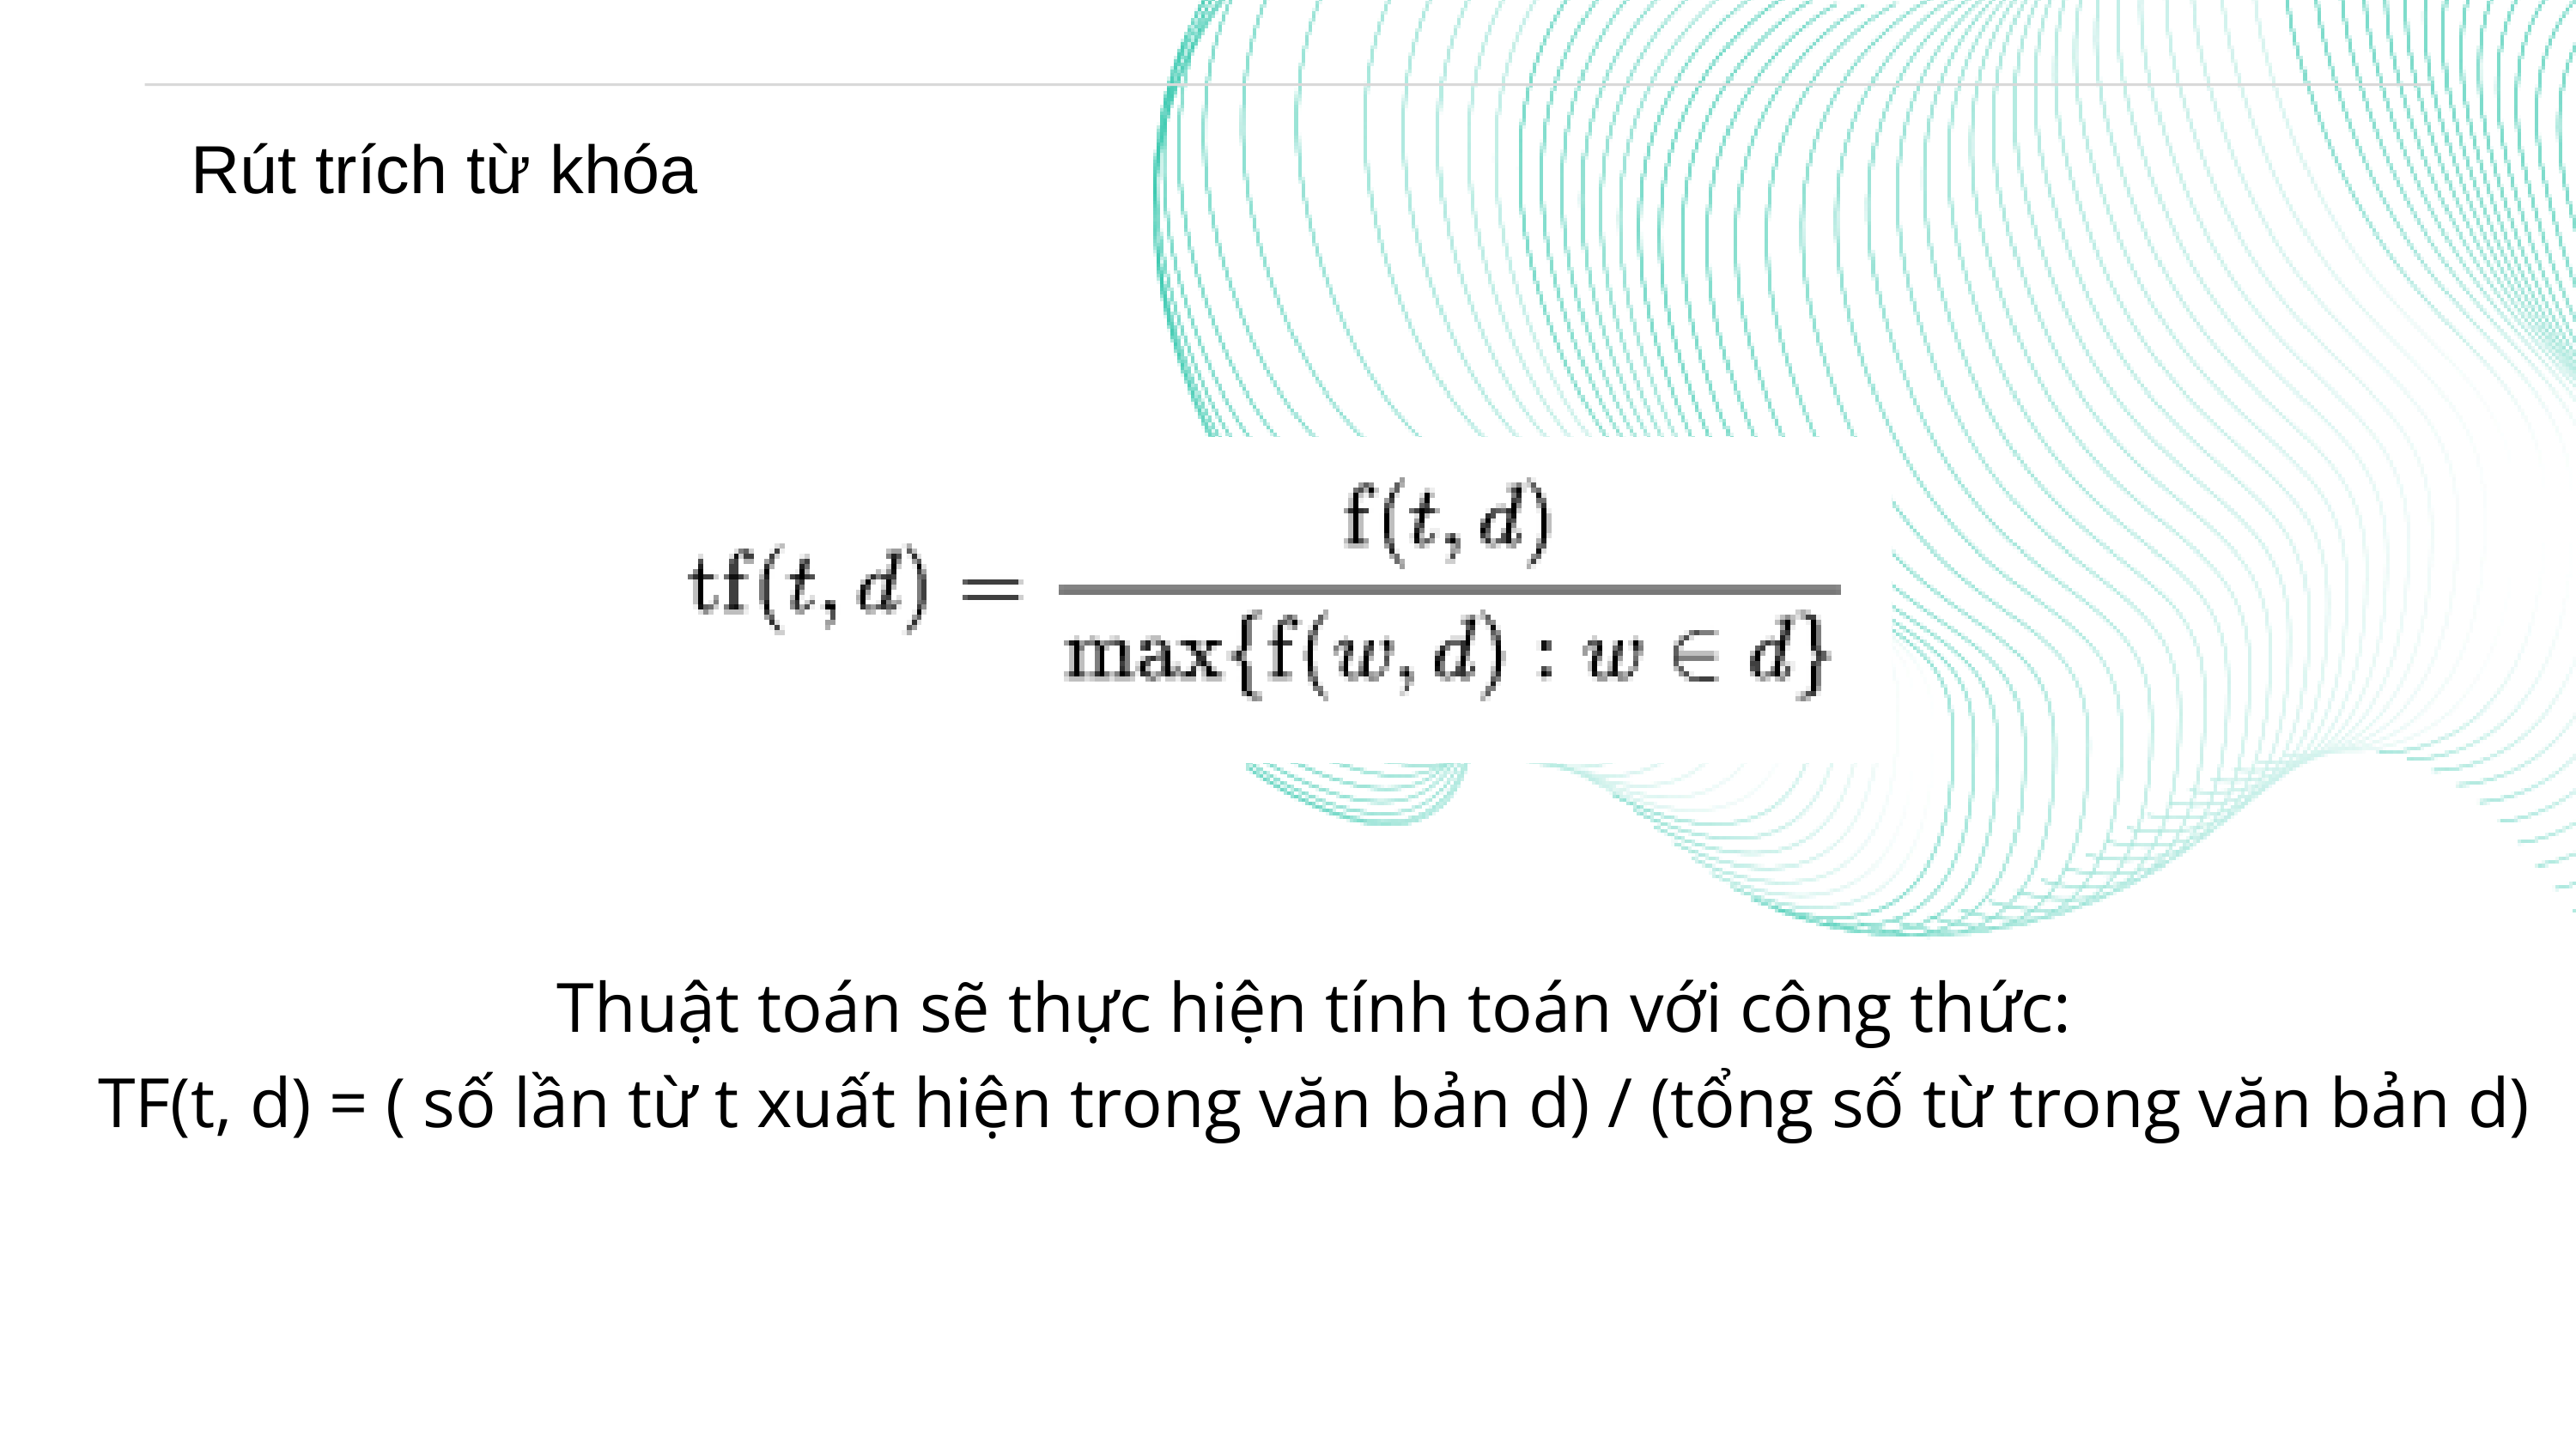

Rút trích từ khóa

Thuật toán sẽ thực hiện tính toán với công thức:
TF(t, d) = ( số lần từ t xuất hiện trong văn bản d) / (tổng số từ trong văn bản d)